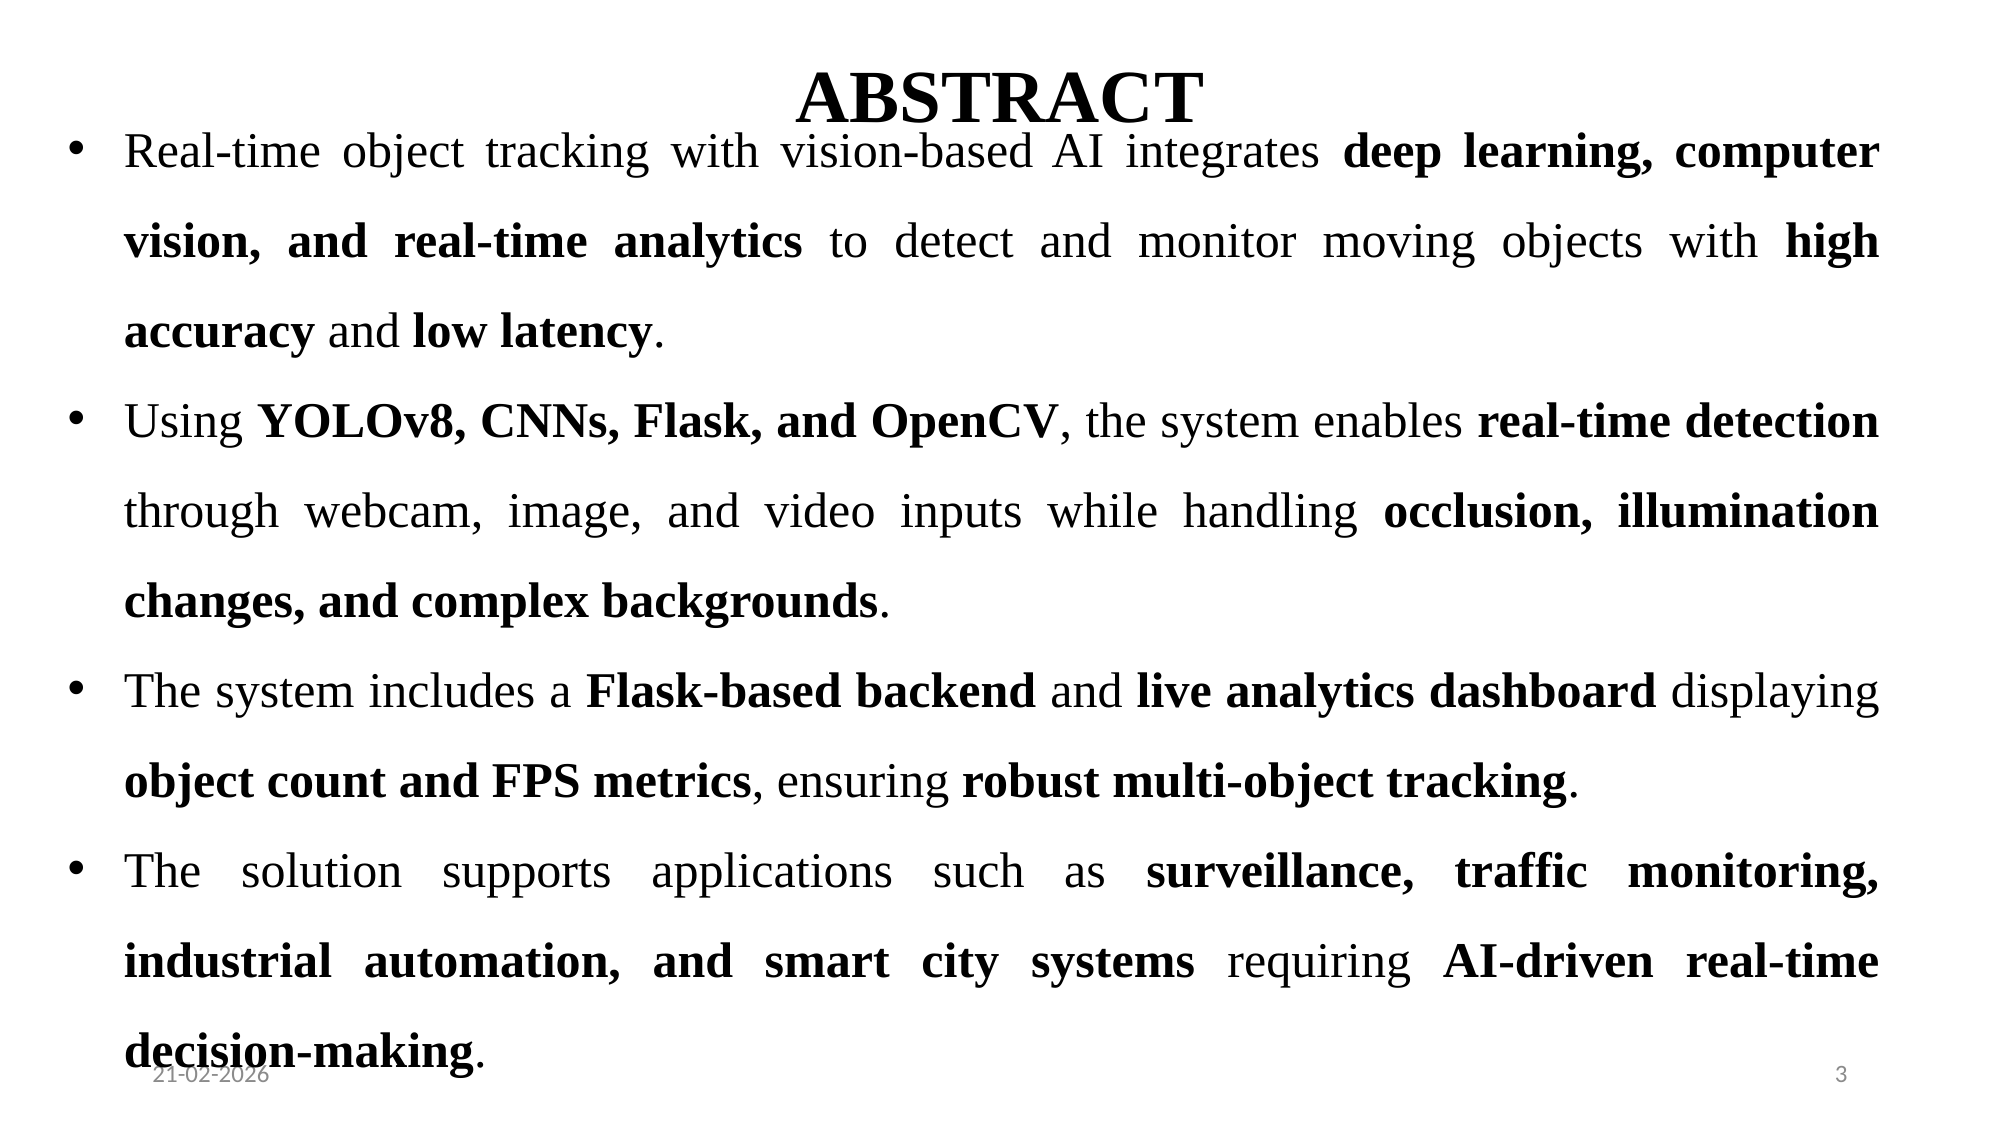

# ABSTRACT
Real-time object tracking with vision-based AI integrates deep learning, computer vision, and real-time analytics to detect and monitor moving objects with high accuracy and low latency.
Using YOLOv8, CNNs, Flask, and OpenCV, the system enables real-time detection through webcam, image, and video inputs while handling occlusion, illumination changes, and complex backgrounds.
The system includes a Flask-based backend and live analytics dashboard displaying object count and FPS metrics, ensuring robust multi-object tracking.
The solution supports applications such as surveillance, traffic monitoring, industrial automation, and smart city systems requiring AI-driven real-time decision-making.

21-02-2026
3